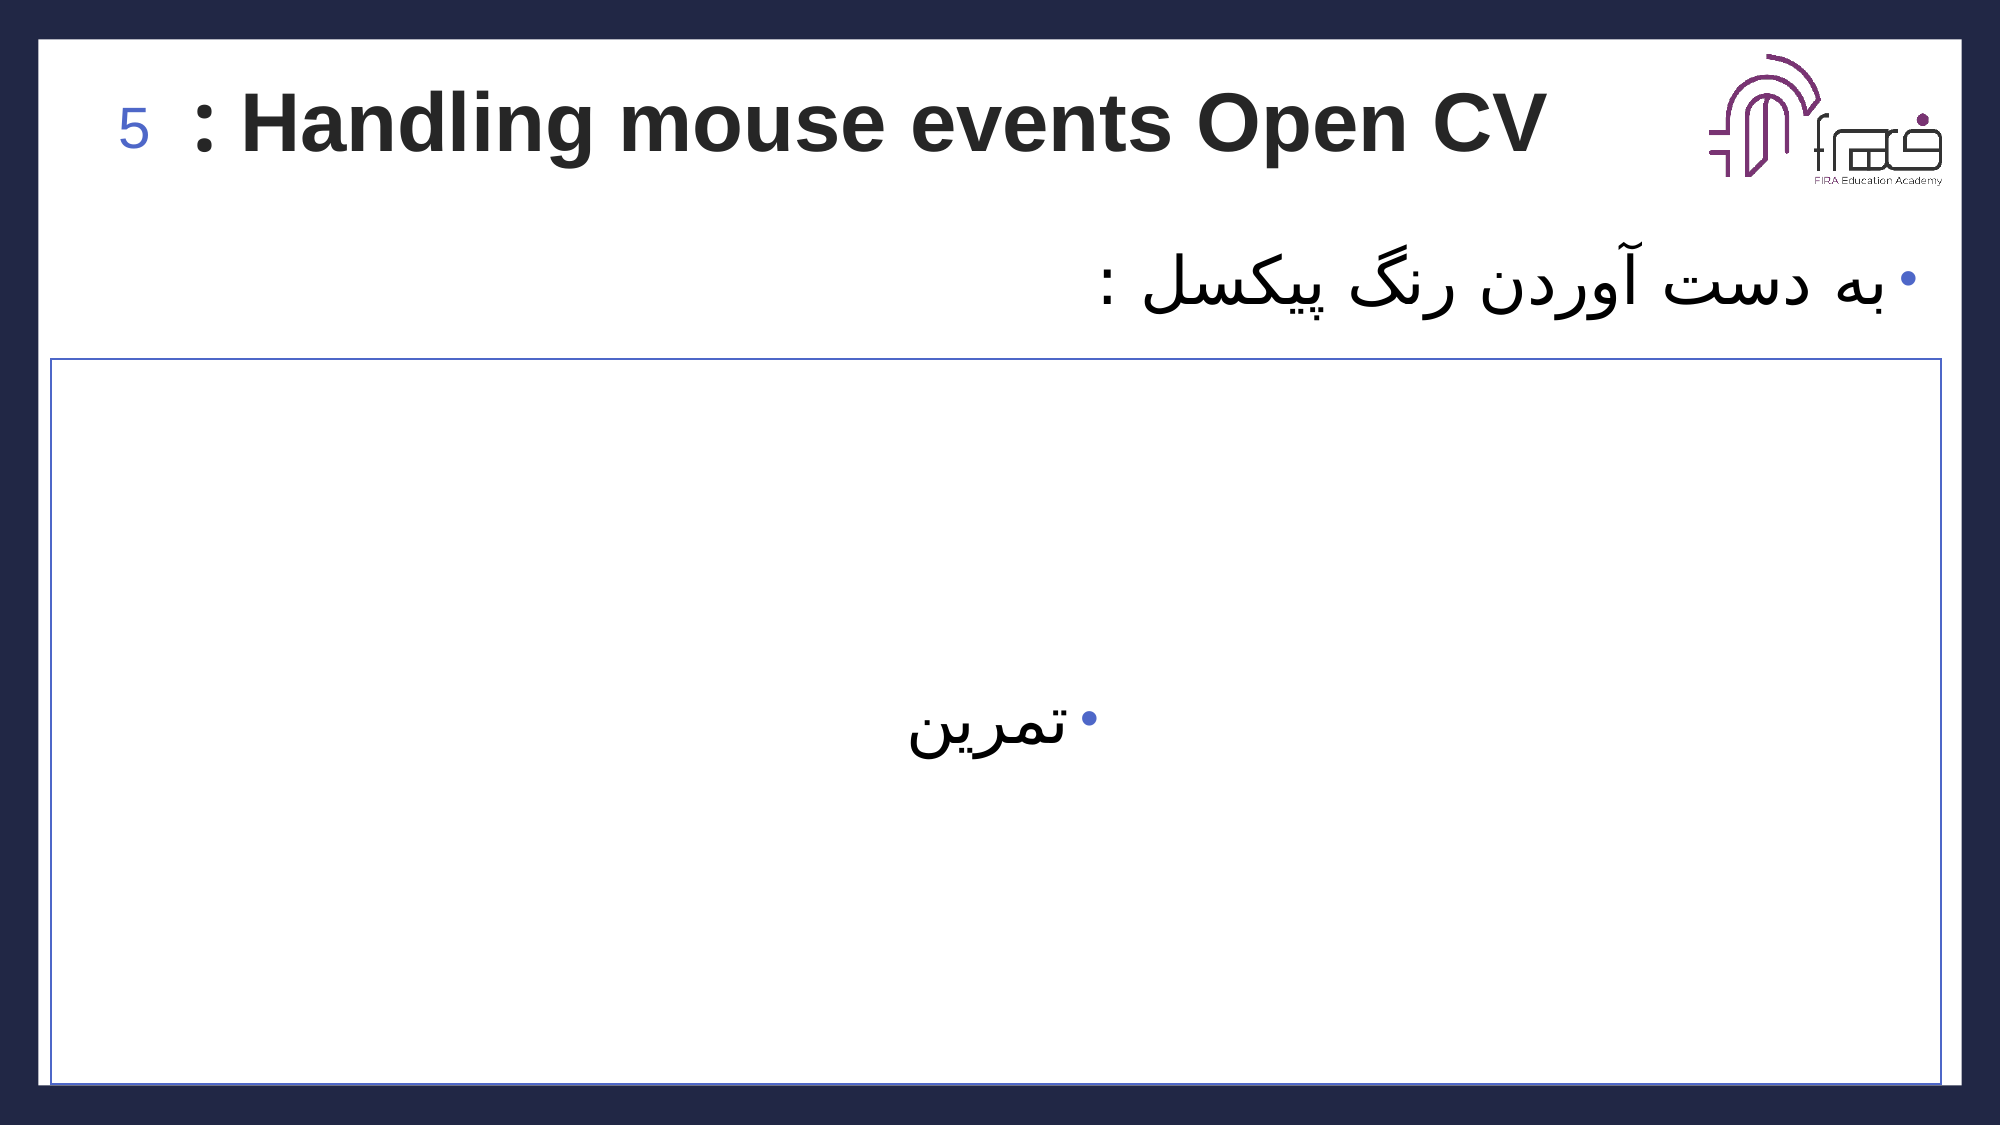

5
# Handling mouse events Open CV :
به دست آوردن رنگ پیکسل :
تمرین